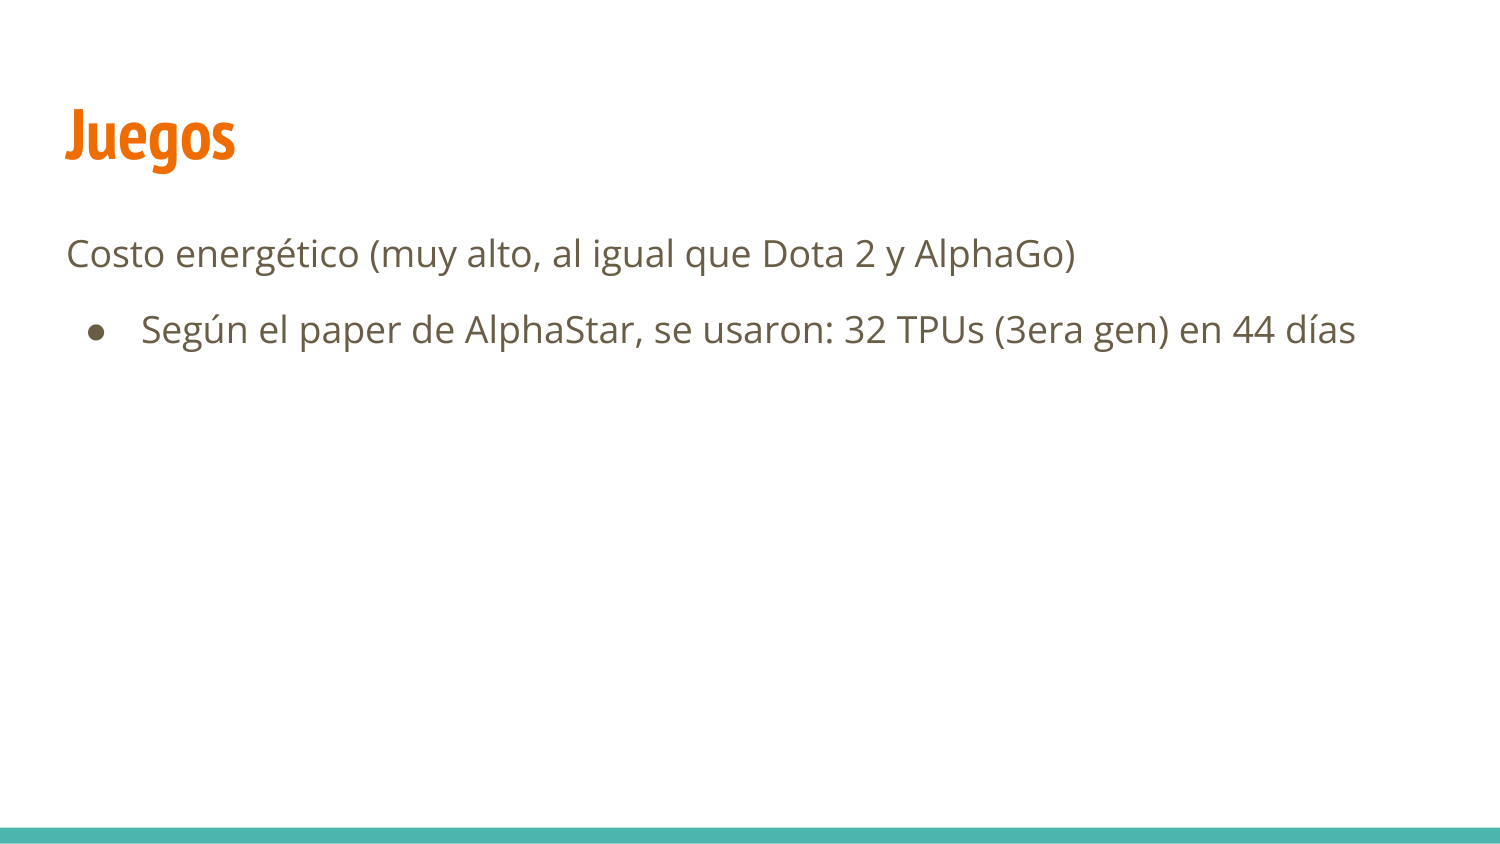

# Juegos
Costo energético (muy alto, al igual que Dota 2 y AlphaGo)
Según el paper de AlphaStar, se usaron: 32 TPUs (3era gen) en 44 días